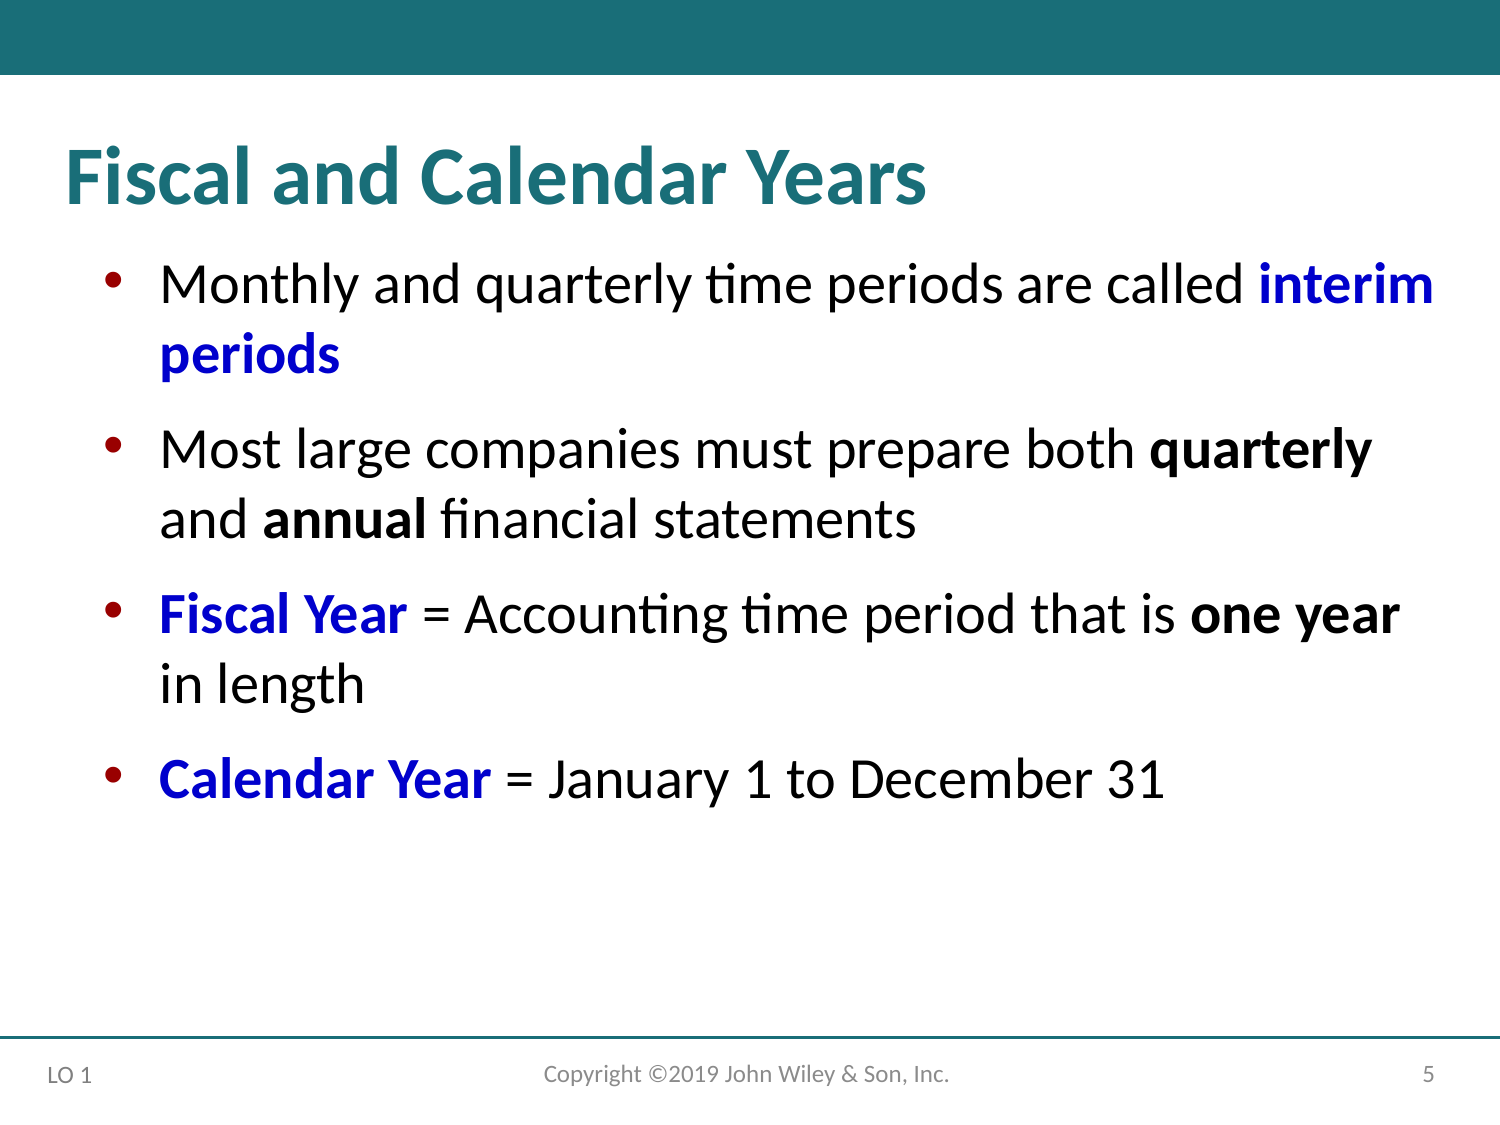

Fiscal and Calendar Years
Monthly and quarterly time periods are called interim periods
Most large companies must prepare both quarterly and annual financial statements
Fiscal Year = Accounting time period that is one year in length
Calendar Year = January 1 to December 31

Copyright ©2019 John Wiley & Son, Inc.
5
LO 1